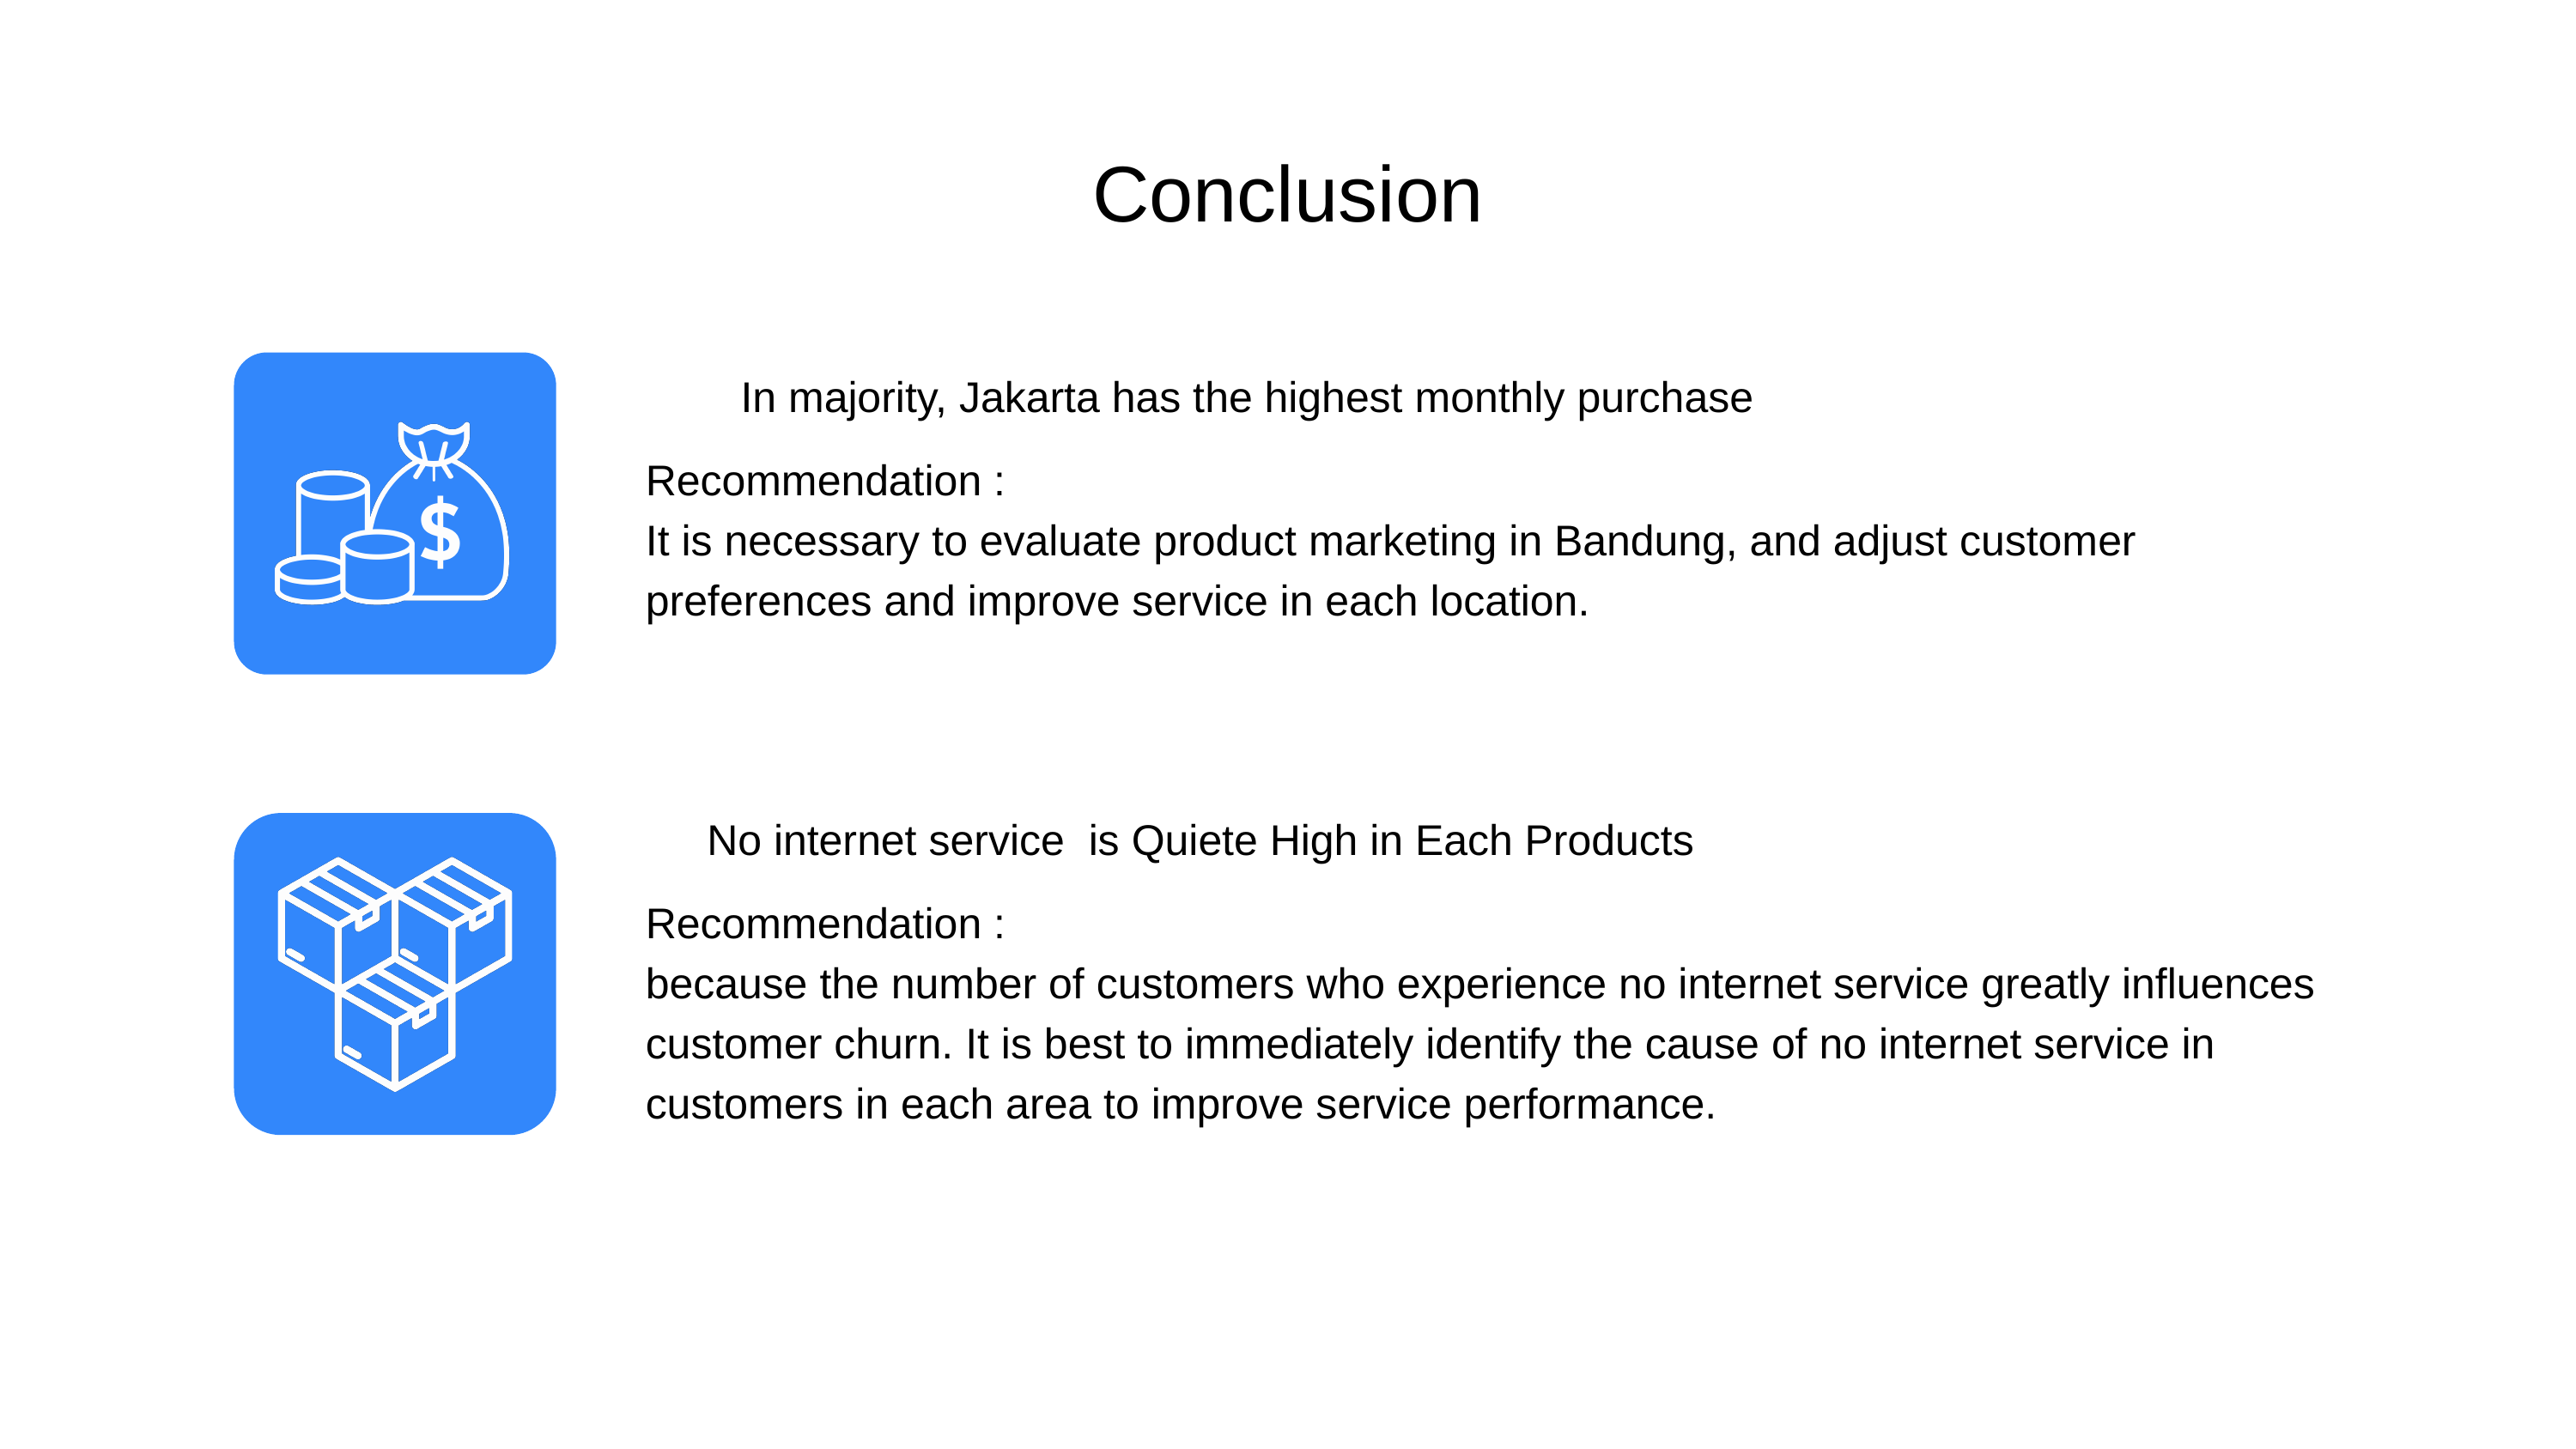

Conclusion

In majority, Jakarta has the highest monthly purchase
Recommendation :
It is necessary to evaluate product marketing in Bandung, and adjust customer preferences and improve service in each location.

No internet service  is Quiete High in Each Products

Recommendation :
because the number of customers who experience no internet service greatly influences customer churn. It is best to immediately identify the cause of no internet service in customers in each area to improve service performance.